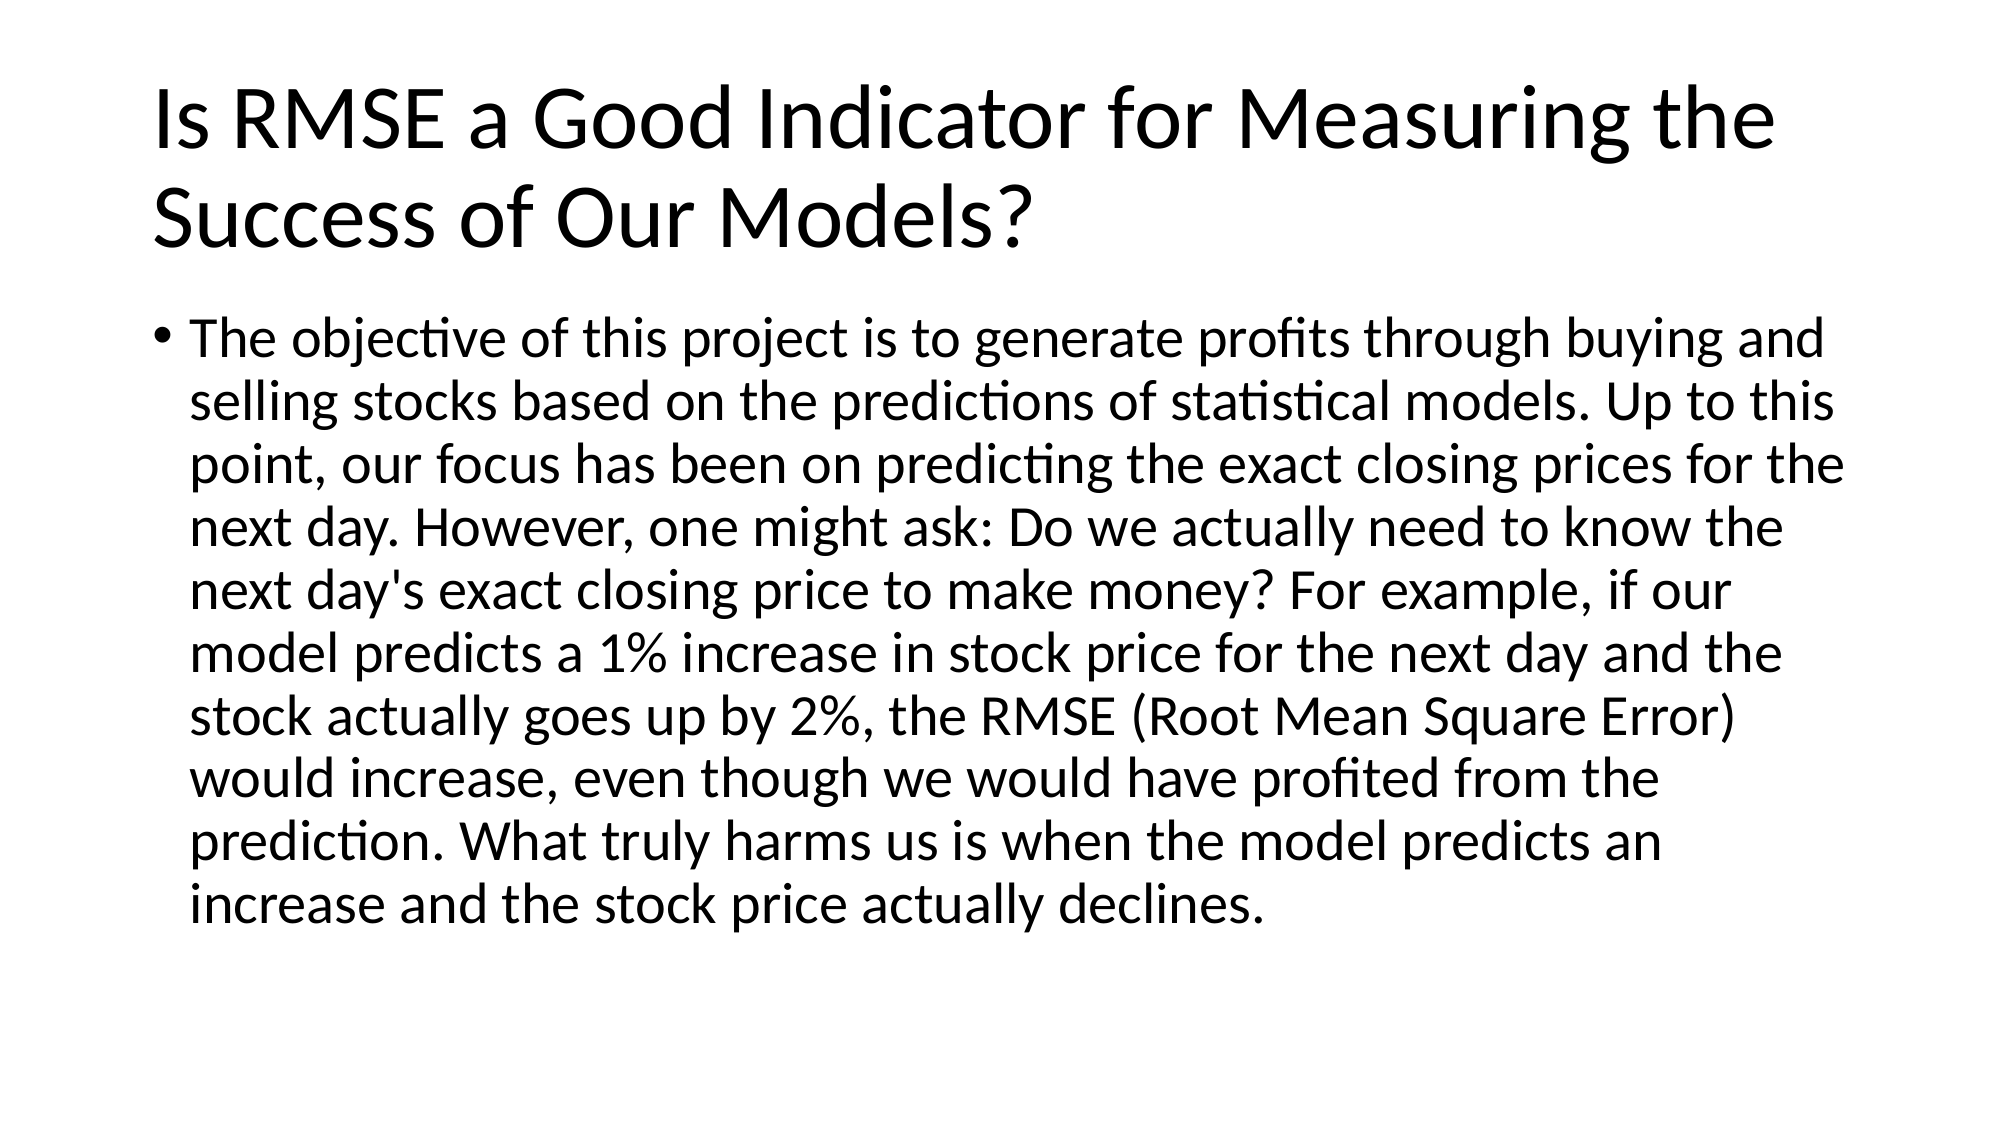

# Is RMSE a Good Indicator for Measuring the Success of Our Models?
The objective of this project is to generate profits through buying and selling stocks based on the predictions of statistical models. Up to this point, our focus has been on predicting the exact closing prices for the next day. However, one might ask: Do we actually need to know the next day's exact closing price to make money? For example, if our model predicts a 1% increase in stock price for the next day and the stock actually goes up by 2%, the RMSE (Root Mean Square Error) would increase, even though we would have profited from the prediction. What truly harms us is when the model predicts an increase and the stock price actually declines.